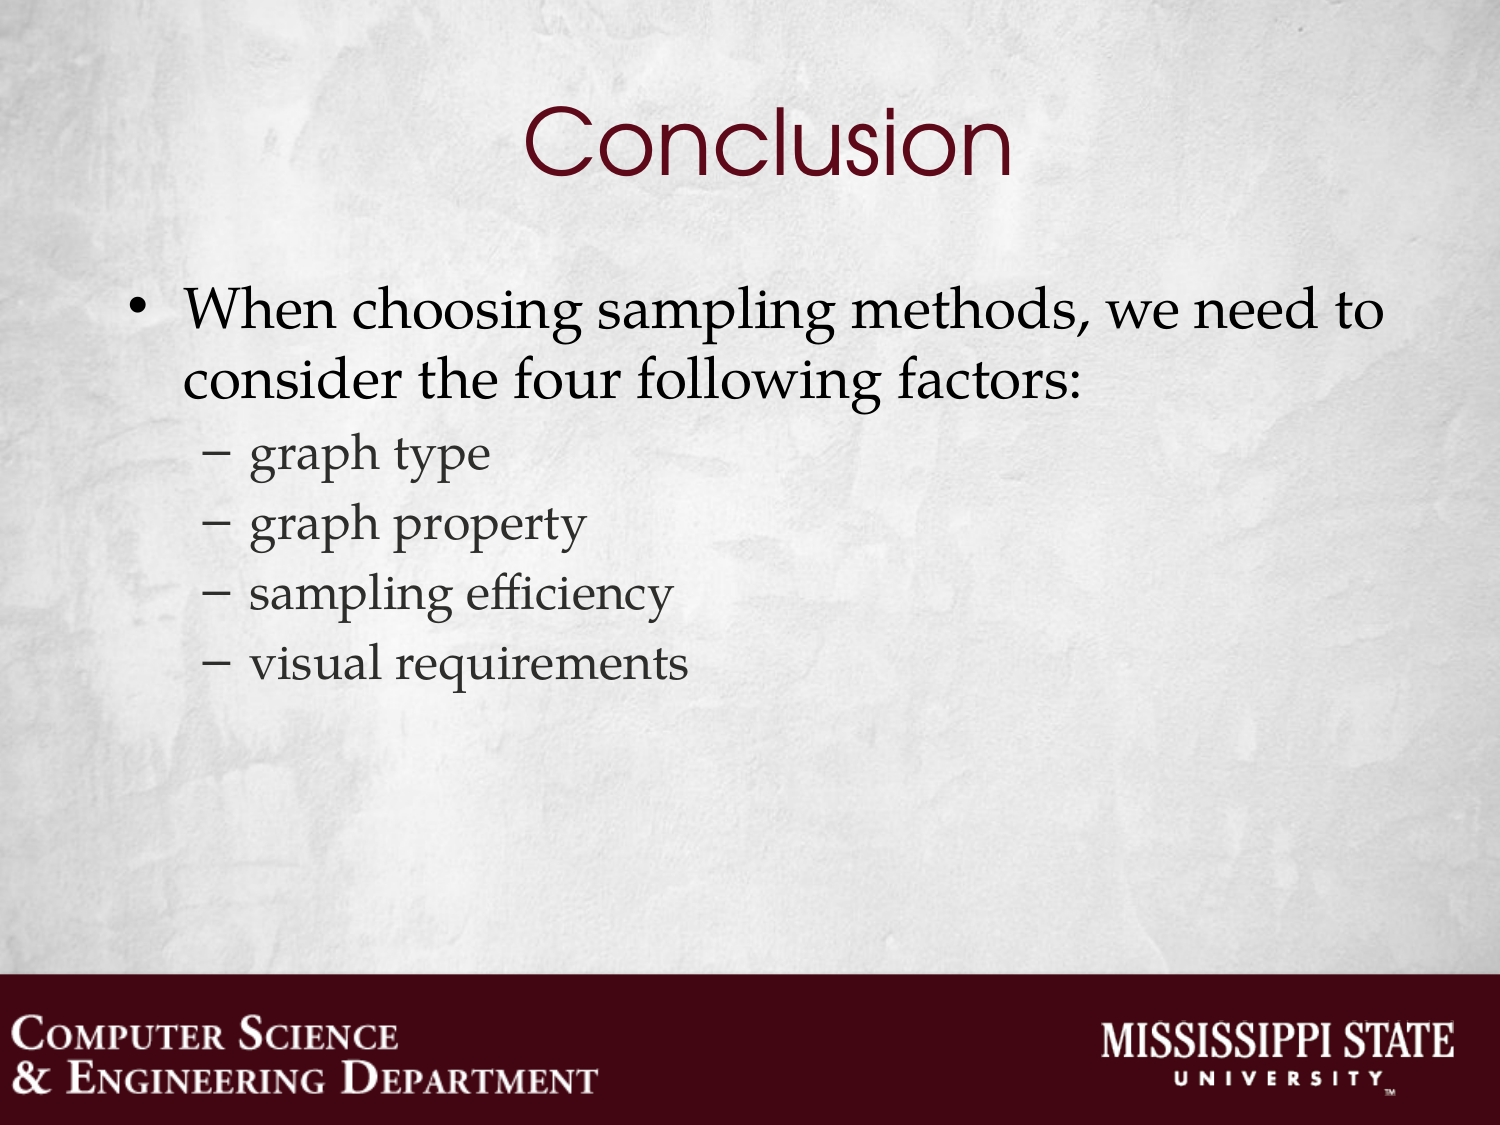

# Conclusion
When choosing sampling methods, we need to consider the four following factors:
graph type
graph property
sampling efficiency
visual requirements